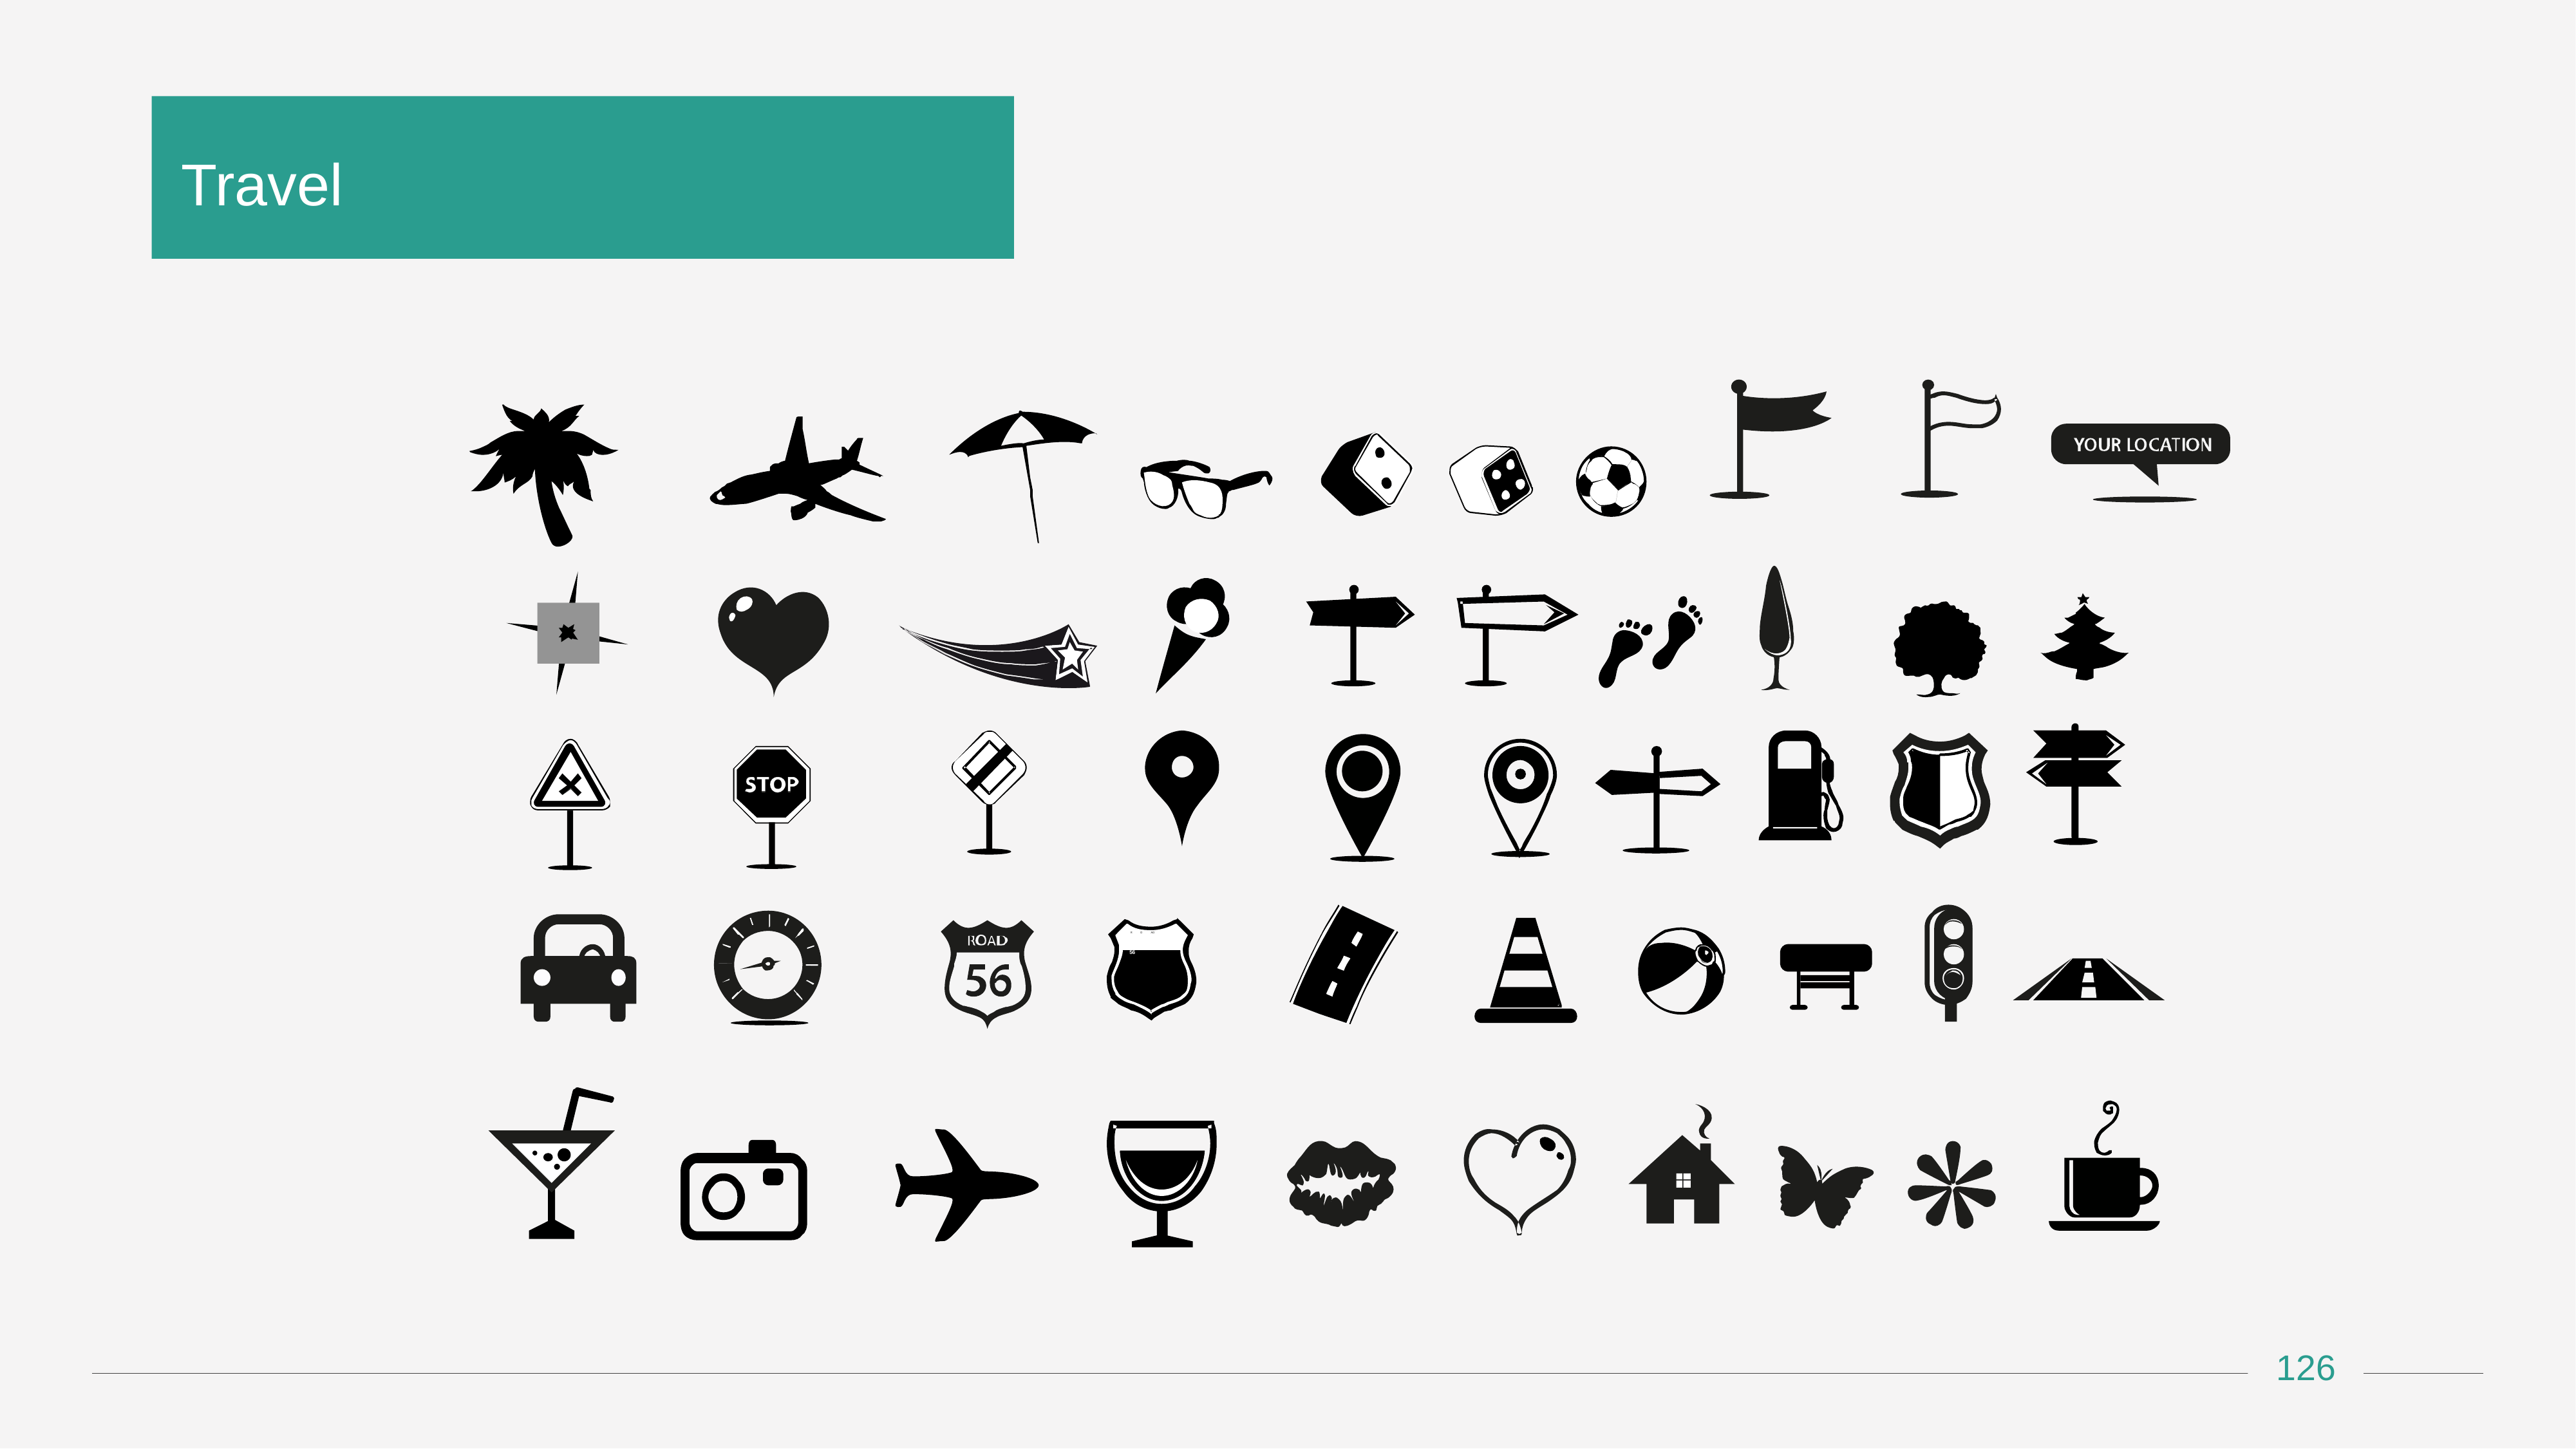

# Travel

R
O
AD

56

126